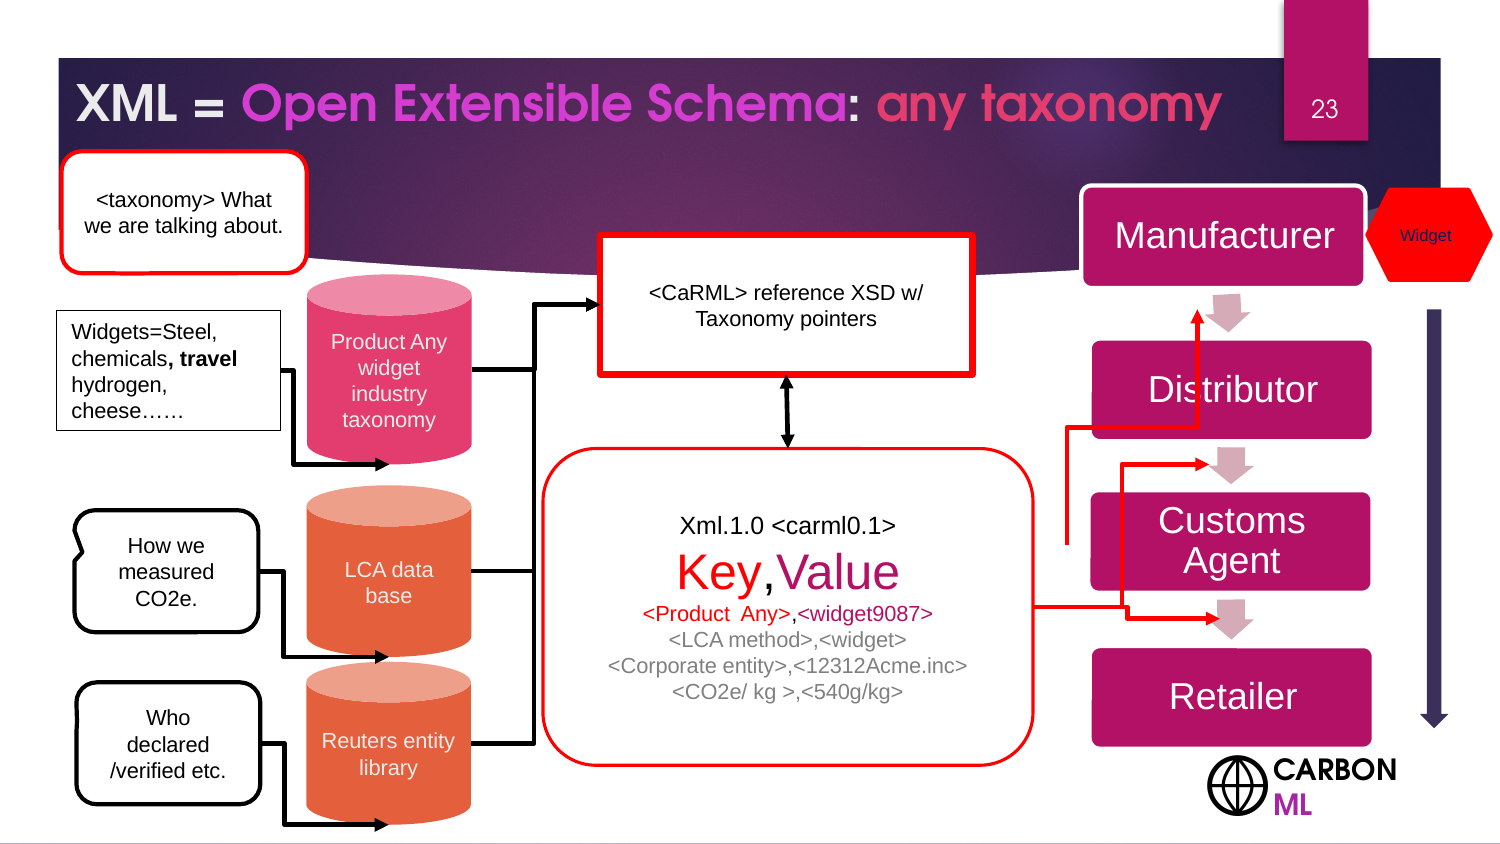

23
# XML = Open Extensible Schema: any taxonomy
<taxonomy> What we are talking about.
Manufacturer

Distributor

Customs Agent

Retailer
Widget
<CaRML> reference XSD w/ Taxonomy pointers
Product Any widget industry taxonomy

Widgets=Steel, chemicals, travel hydrogen, cheese……
Xml.1.0 <carml0.1>
Key,Value
<Product  Any>,<widget9087>
<LCA method>,<widget>
<Corporate entity>,<12312Acme.inc>
<CO2e/ kg >,<540g/kg>
LCA data base
How we measured CO2e.
Reuters entity library
Who declared /verified etc.